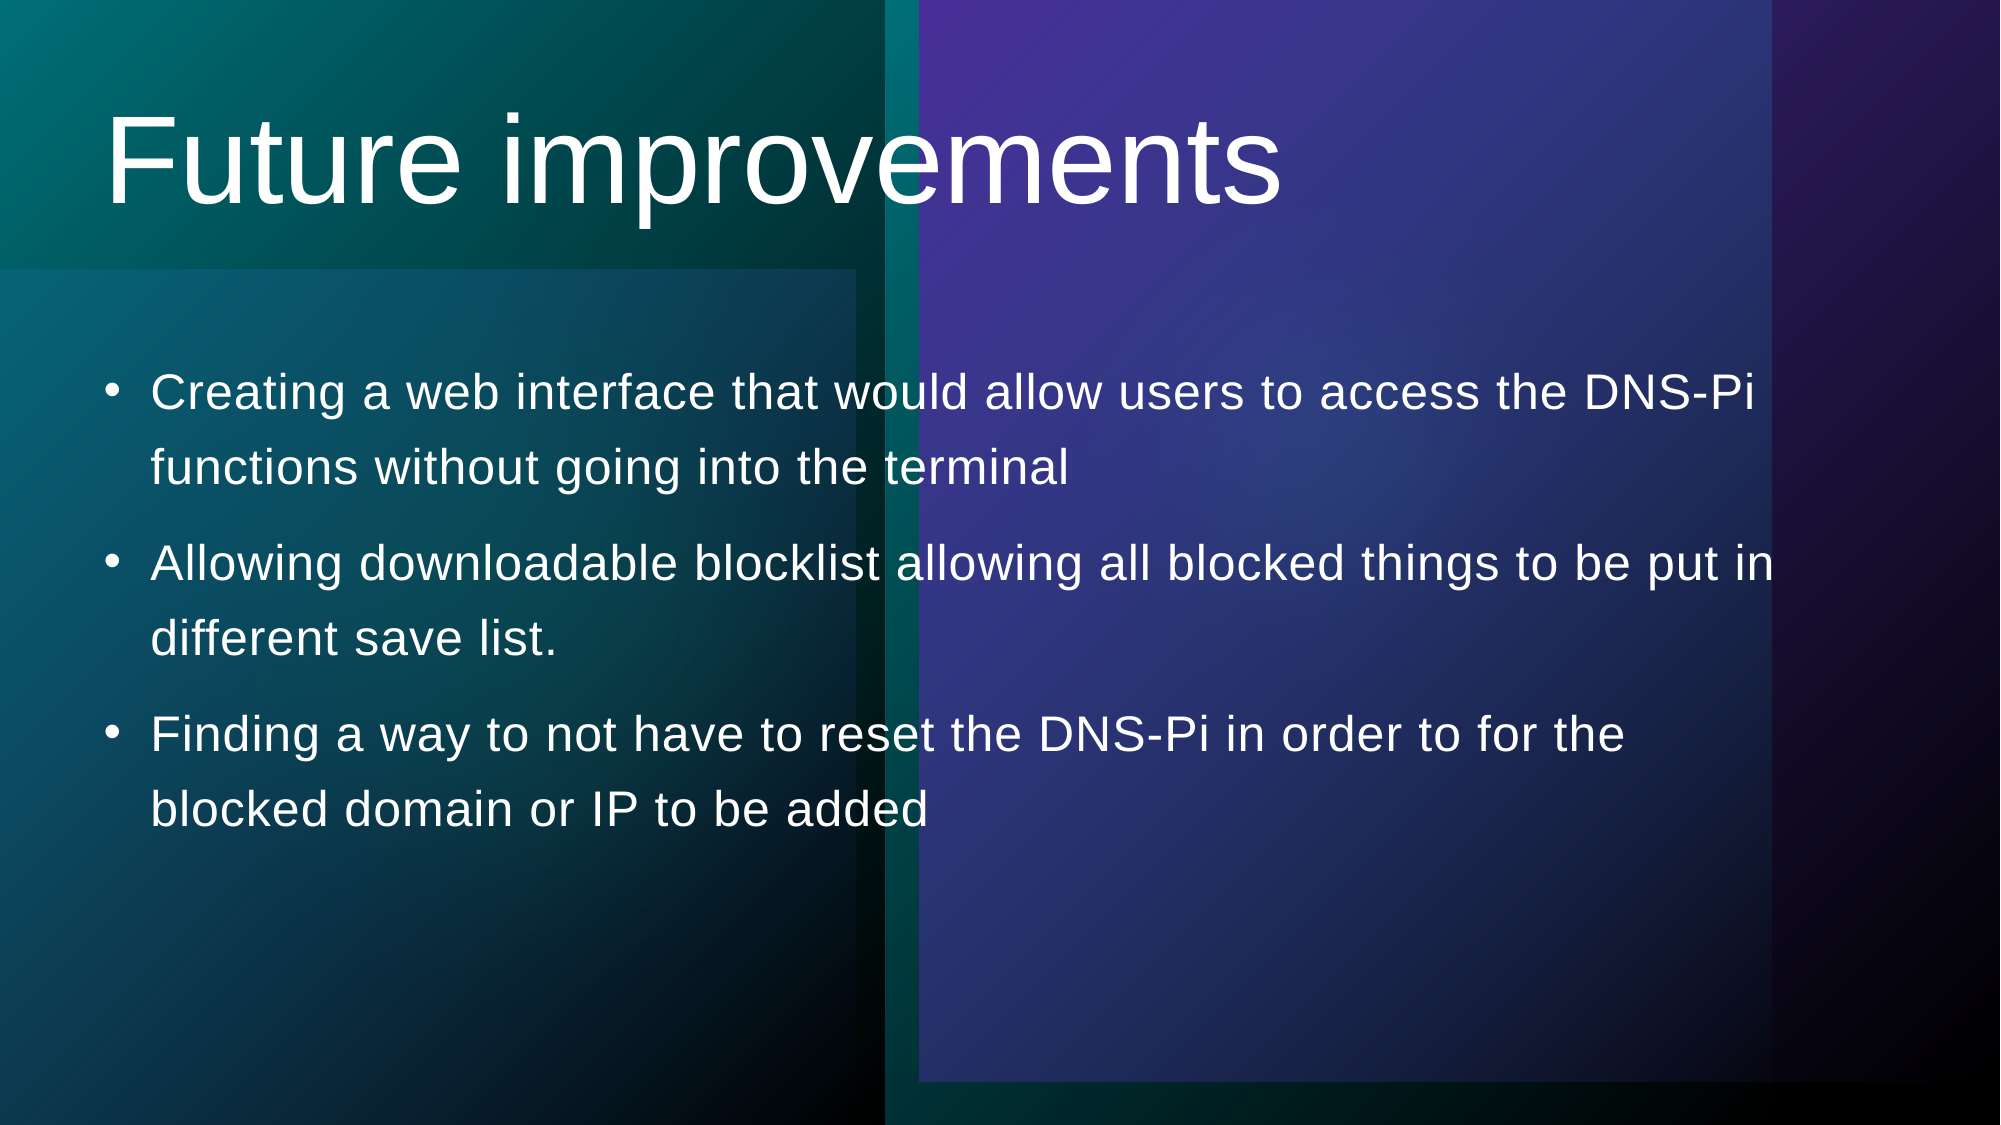

# Future improvements
Creating a web interface that would allow users to access the DNS-Pi functions without going into the terminal
Allowing downloadable blocklist allowing all blocked things to be put in different save list.
Finding a way to not have to reset the DNS-Pi in order to for the blocked domain or IP to be added